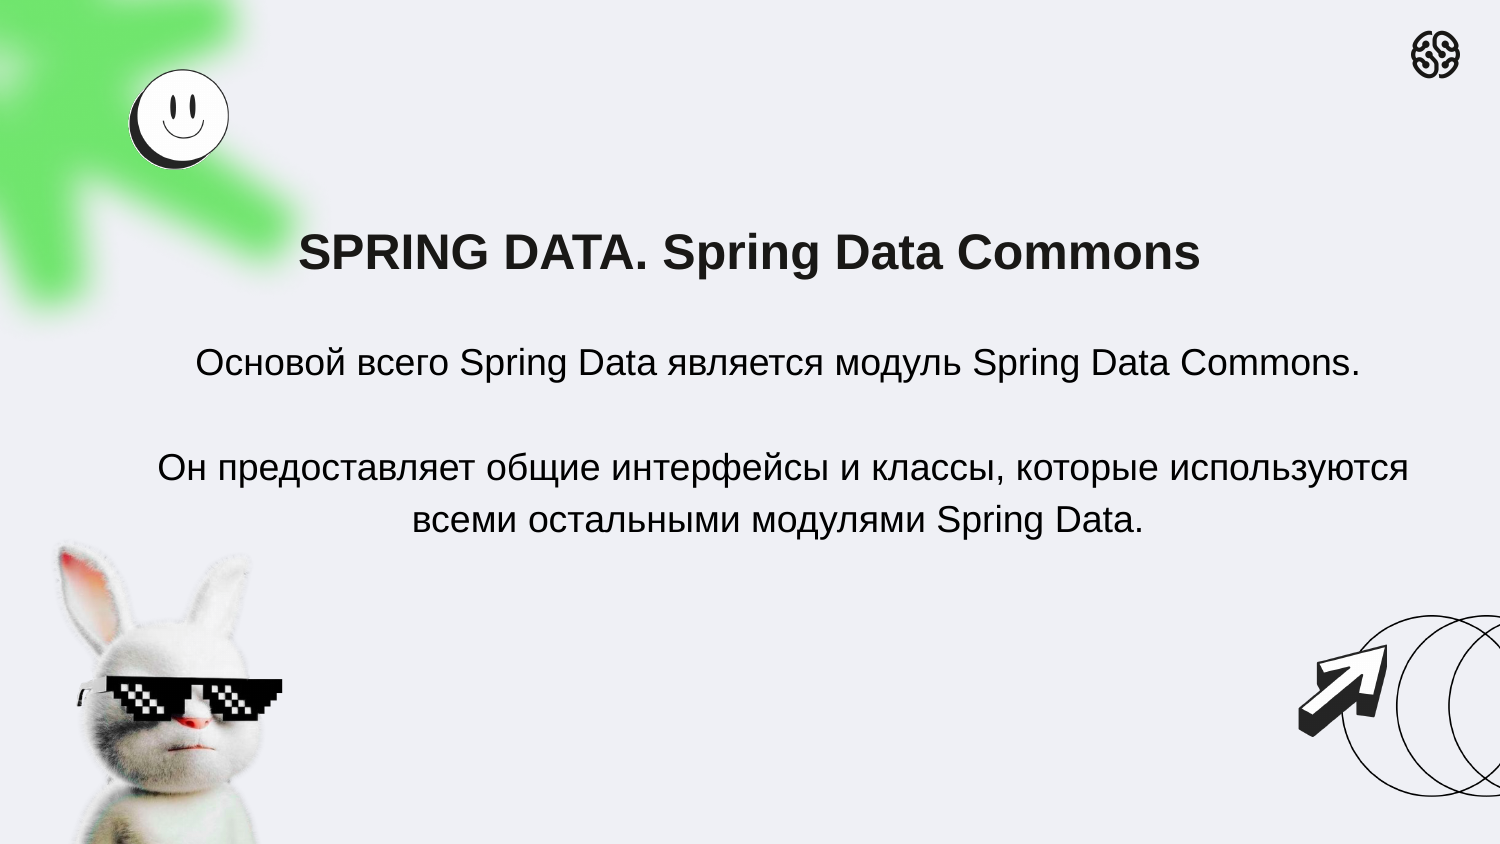

SPRING DATA. Spring Data Commons
Основой всего Spring Data является модуль Spring Data Commons.

Он предоставляет общие интерфейсы и классы, которые используются всеми остальными модулями Spring Data.